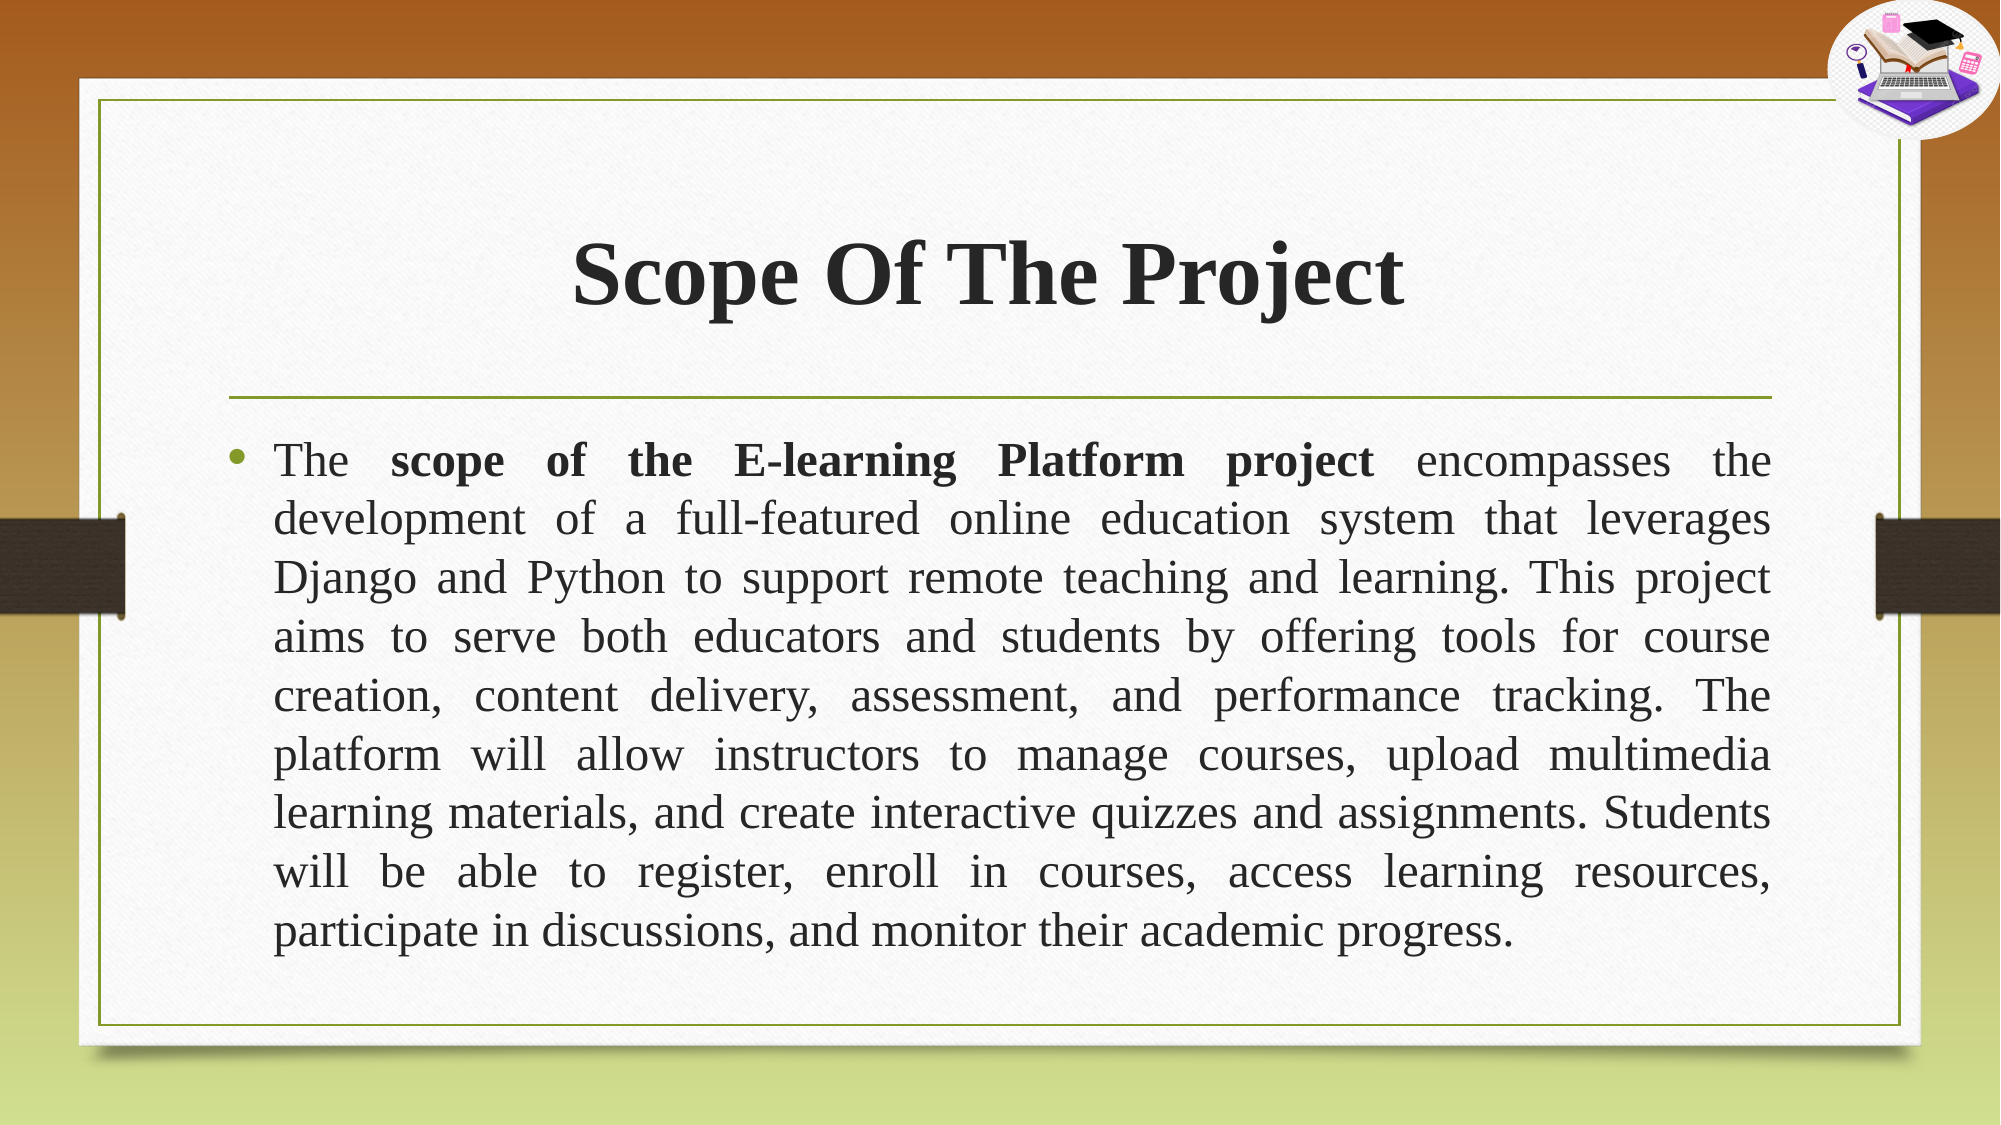

# Scope Of The Project
The scope of the E-learning Platform project encompasses the development of a full-featured online education system that leverages Django and Python to support remote teaching and learning. This project aims to serve both educators and students by offering tools for course creation, content delivery, assessment, and performance tracking. The platform will allow instructors to manage courses, upload multimedia learning materials, and create interactive quizzes and assignments. Students will be able to register, enroll in courses, access learning resources, participate in discussions, and monitor their academic progress.